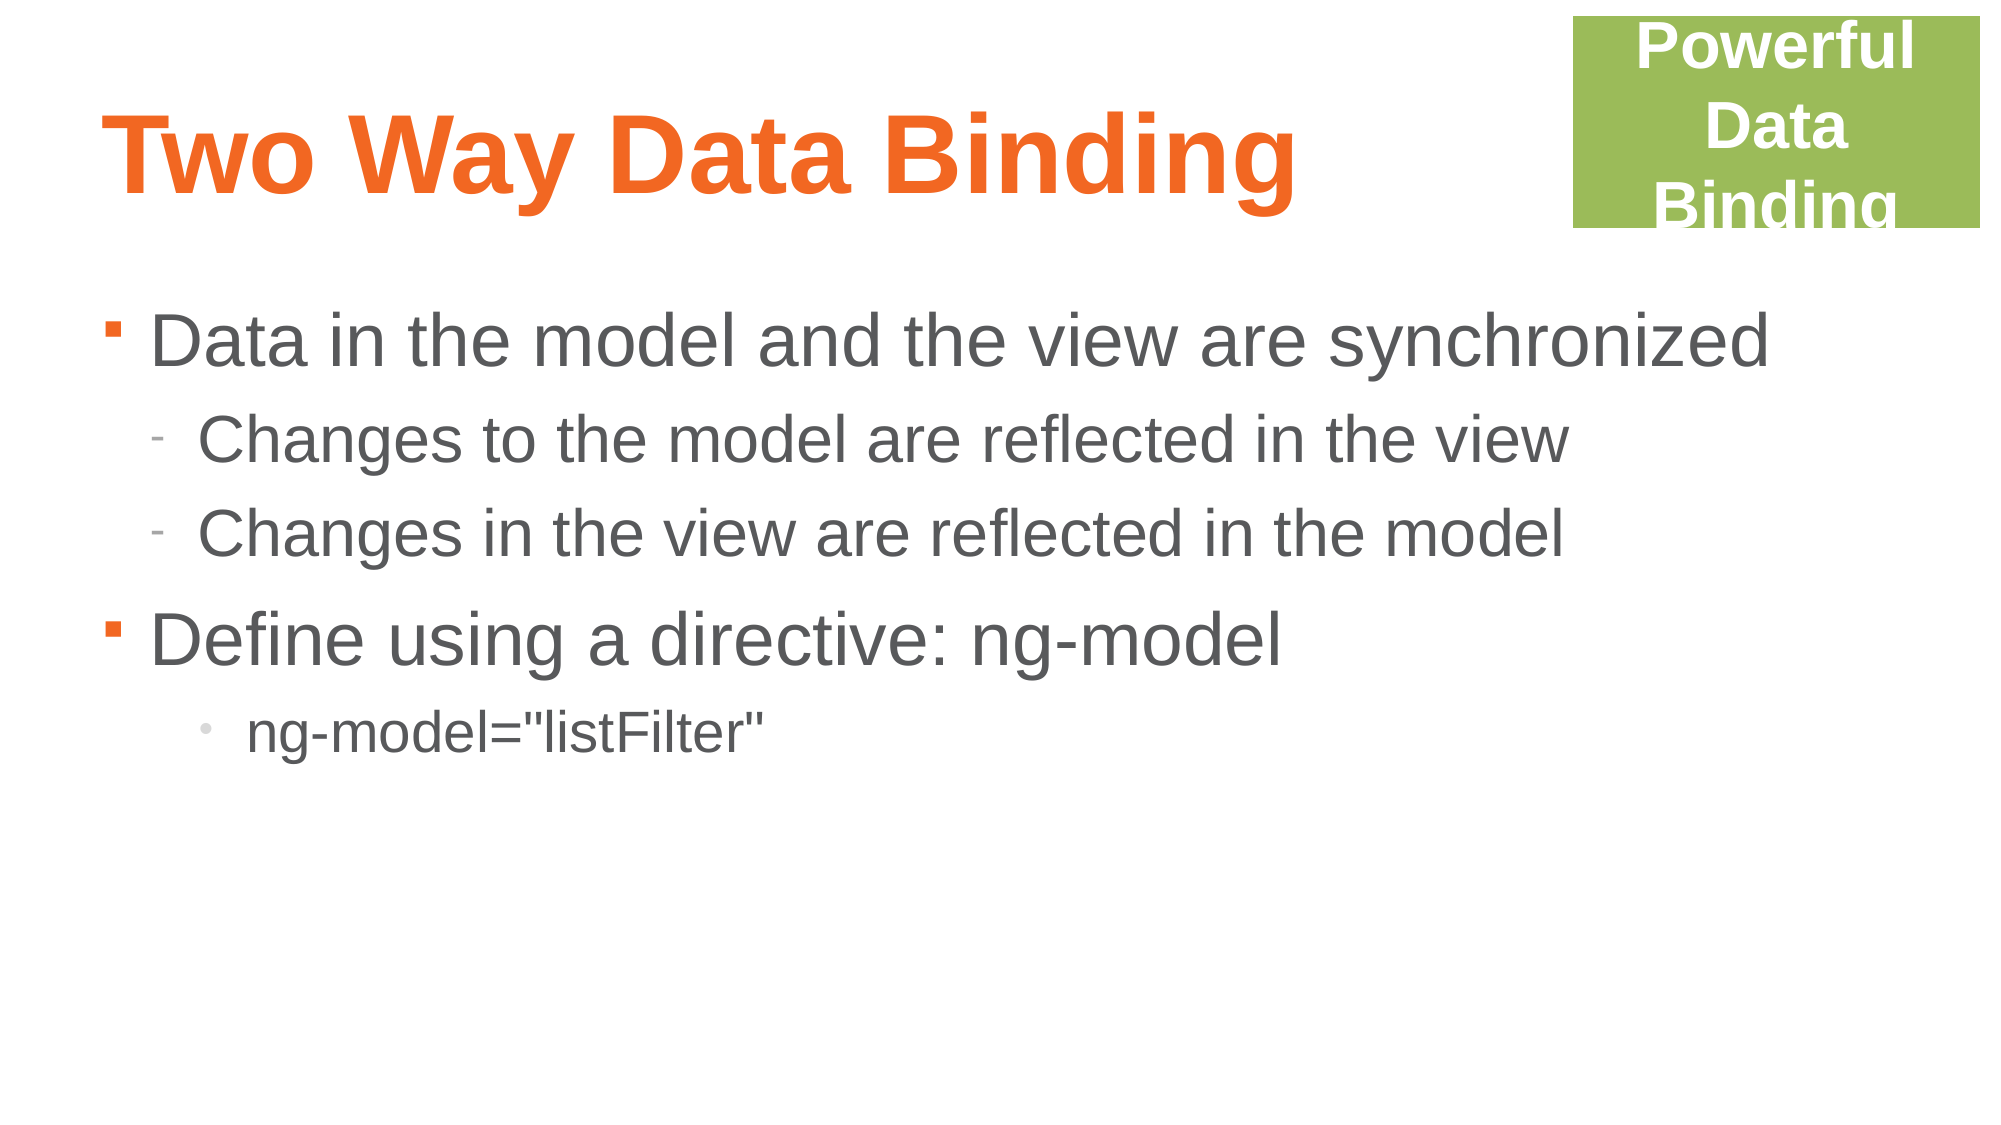

Powerful Data Binding
# Two Way Data Binding
Data in the model and the view are synchronized
Changes to the model are reflected in the view
Changes in the view are reflected in the model
Define using a directive: ng-model
ng-model="listFilter"